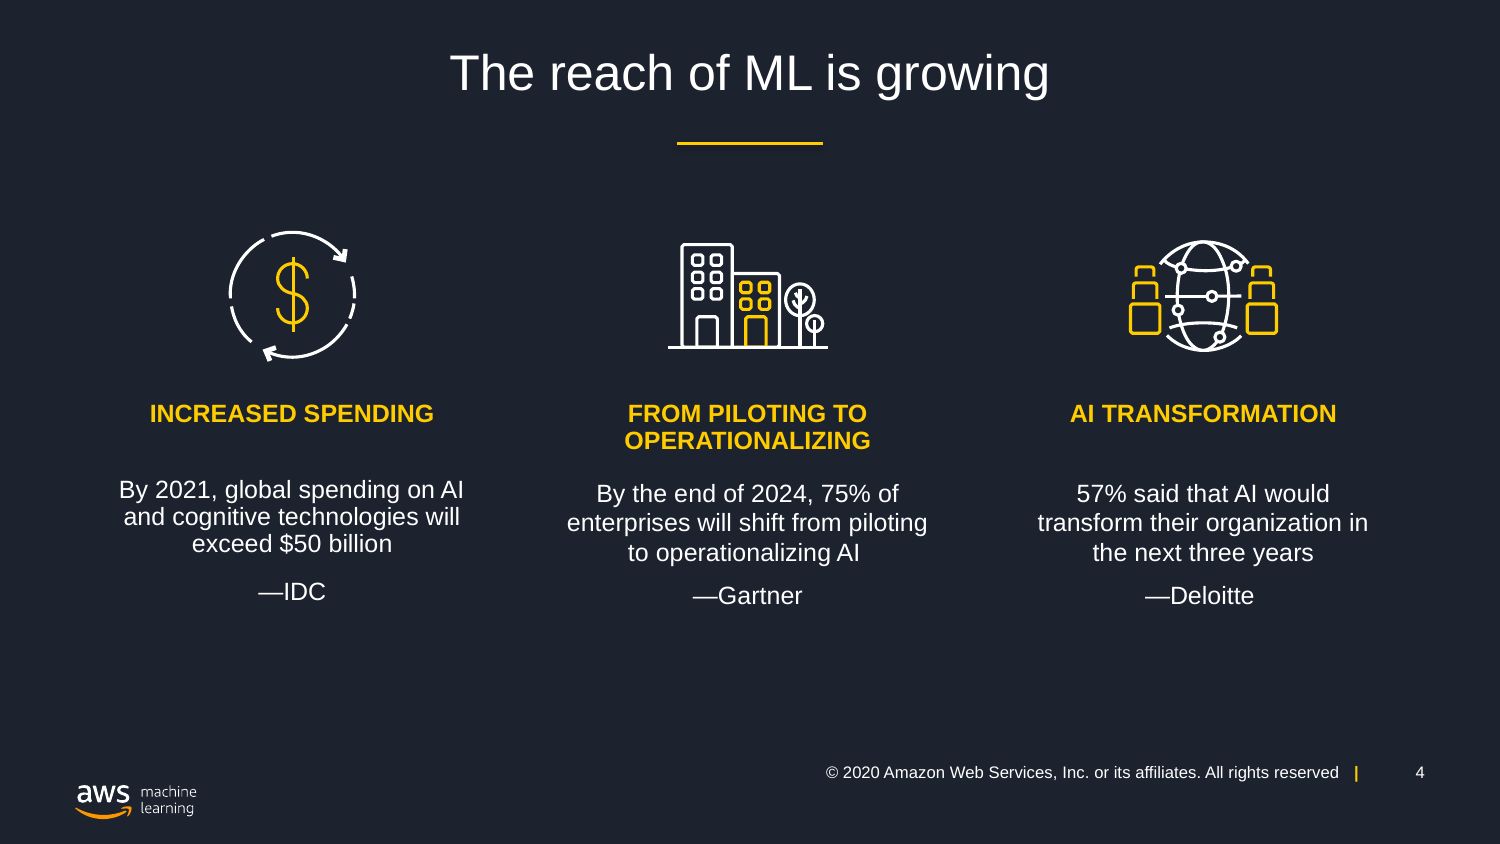

# The reach of ML is growing

INCREASED SPENDING
FROM PILOTING TO OPERATIONALIZING
AI TRANSFORMATION
By 2021, global spending on AI and cognitive technologies will exceed $50 billion
—IDC
By the end of 2024, 75% of enterprises will shift from piloting to operationalizing AI
—Gartner
57% said that AI would transform their organization in the next three years
—Deloitte